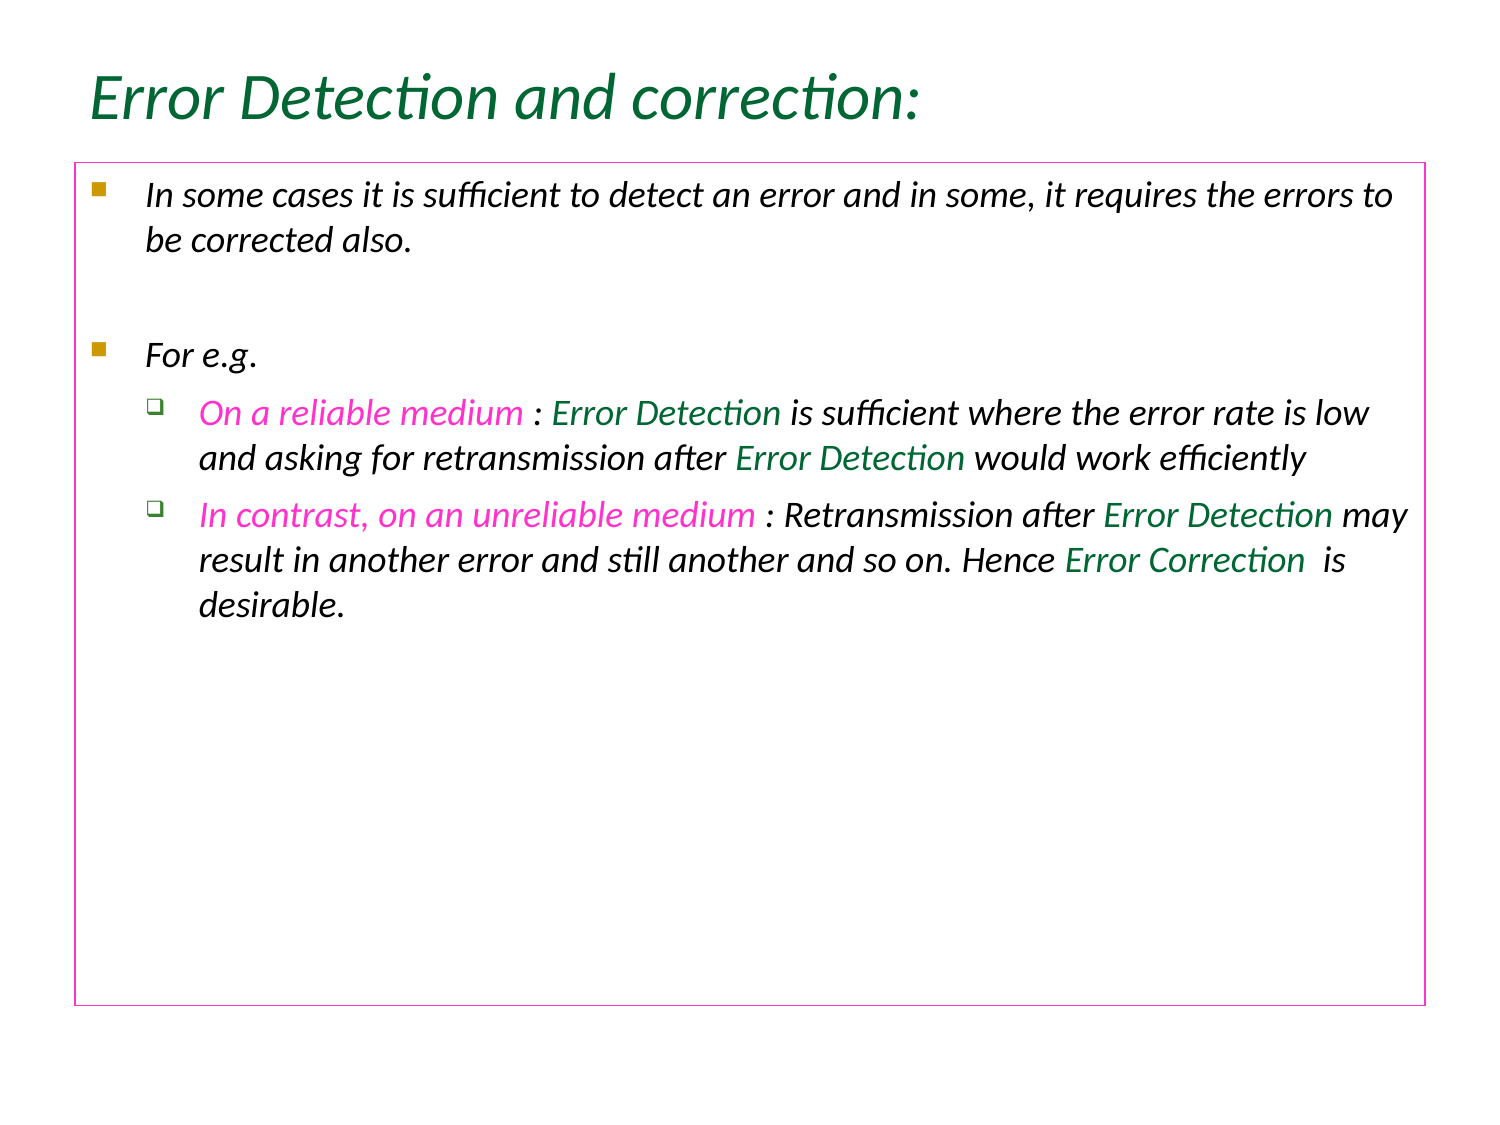

Error Detection and correction:
In some cases it is sufficient to detect an error and in some, it requires the errors to be corrected also.

For e.g.
On a reliable medium : Error Detection is sufficient where the error rate is low and asking for retransmission after Error Detection would work efficiently
In contrast, on an unreliable medium : Retransmission after Error Detection may result in another error and still another and so on. Hence Error Correction  is desirable.